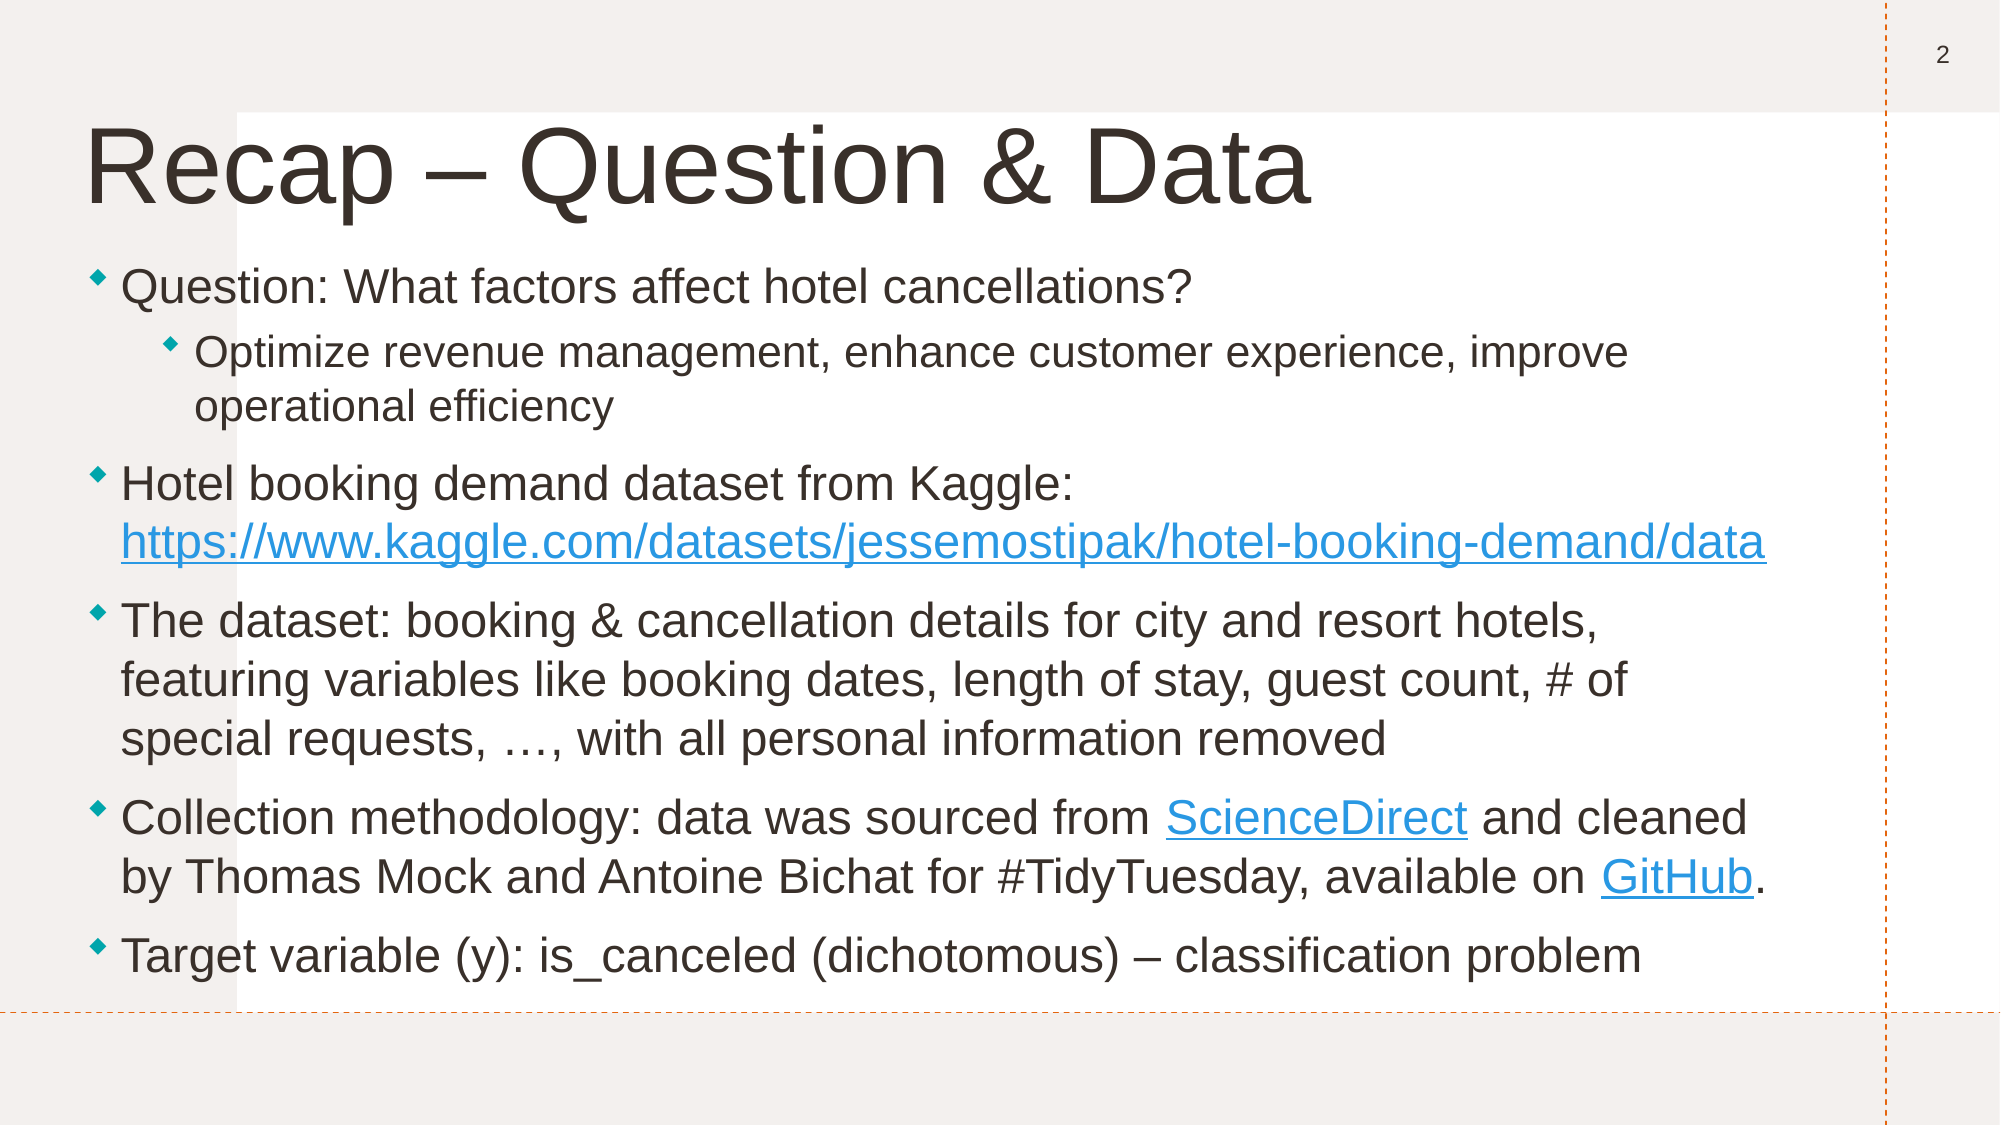

2
# Recap – Question & Data
Question: What factors affect hotel cancellations?
Optimize revenue management, enhance customer experience, improve operational efficiency
Hotel booking demand dataset from Kaggle: https://www.kaggle.com/datasets/jessemostipak/hotel-booking-demand/data
The dataset: booking & cancellation details for city and resort hotels, featuring variables like booking dates, length of stay, guest count, # of special requests, …, with all personal information removed
Collection methodology: data was sourced from ScienceDirect and cleaned by Thomas Mock and Antoine Bichat for #TidyTuesday, available on GitHub.
Target variable (y): is_canceled (dichotomous) – classification problem